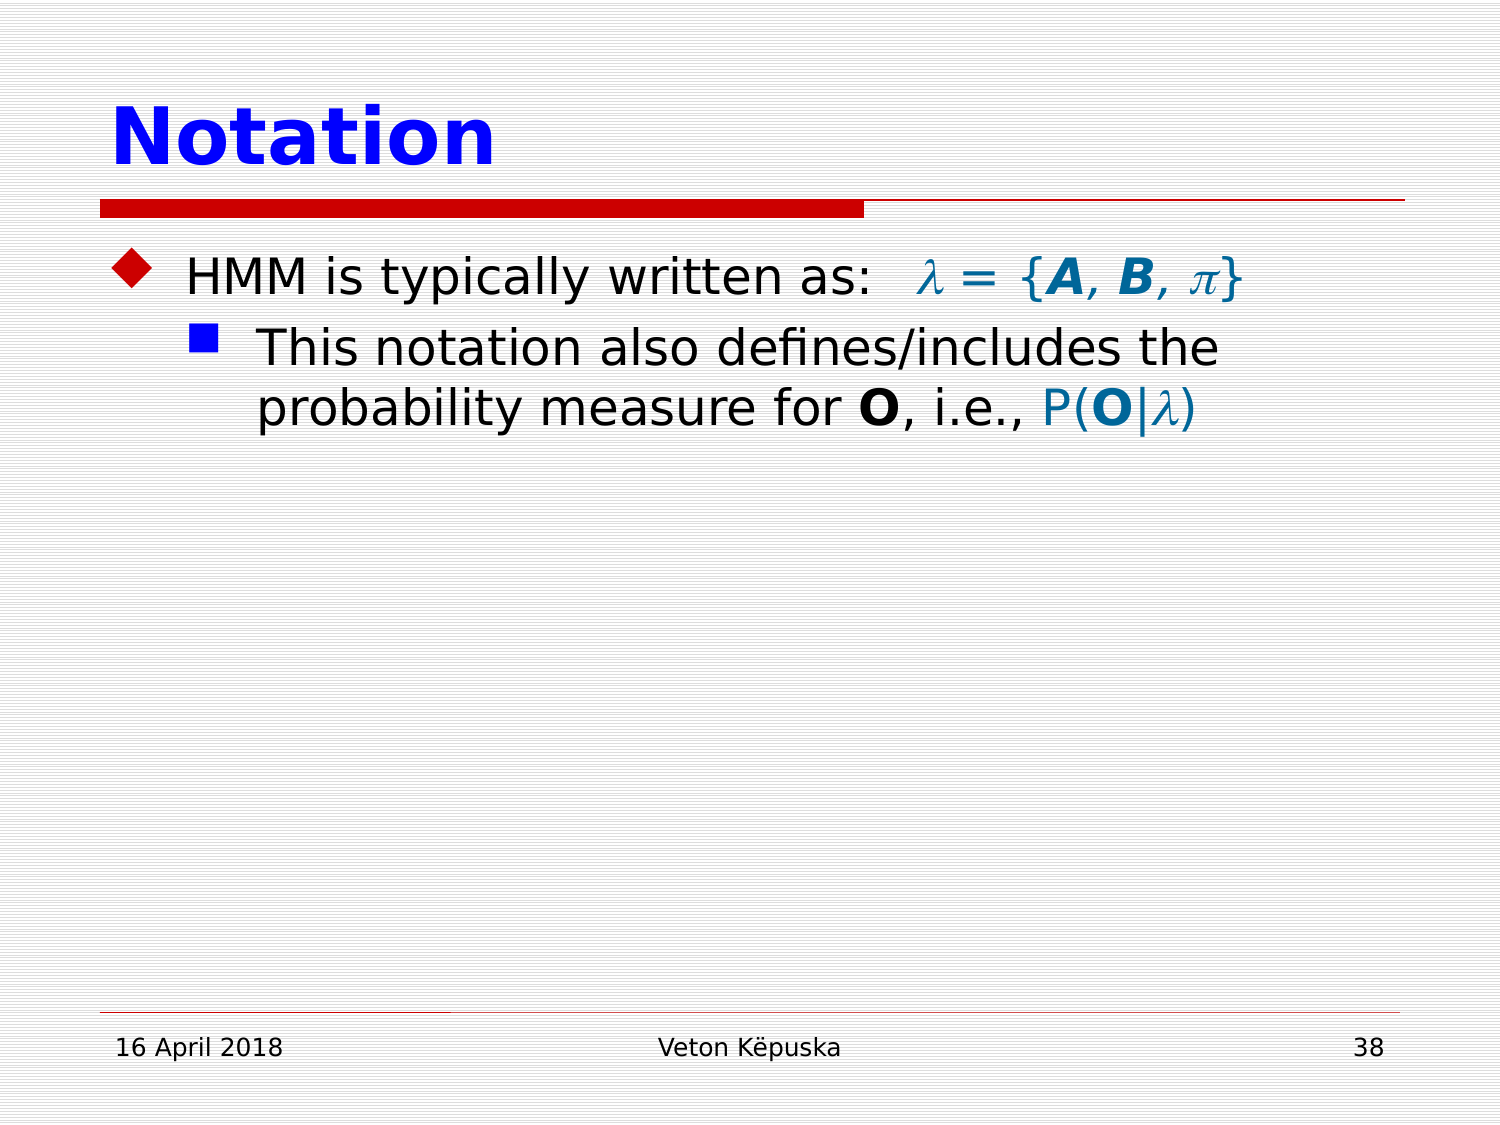

# Notation
HMM is typically written as:  λ = {A, B, π}
This notation also defines/includes the probability measure for O, i.e., P(O|λ)

16 April 2018
Veton Këpuska
38